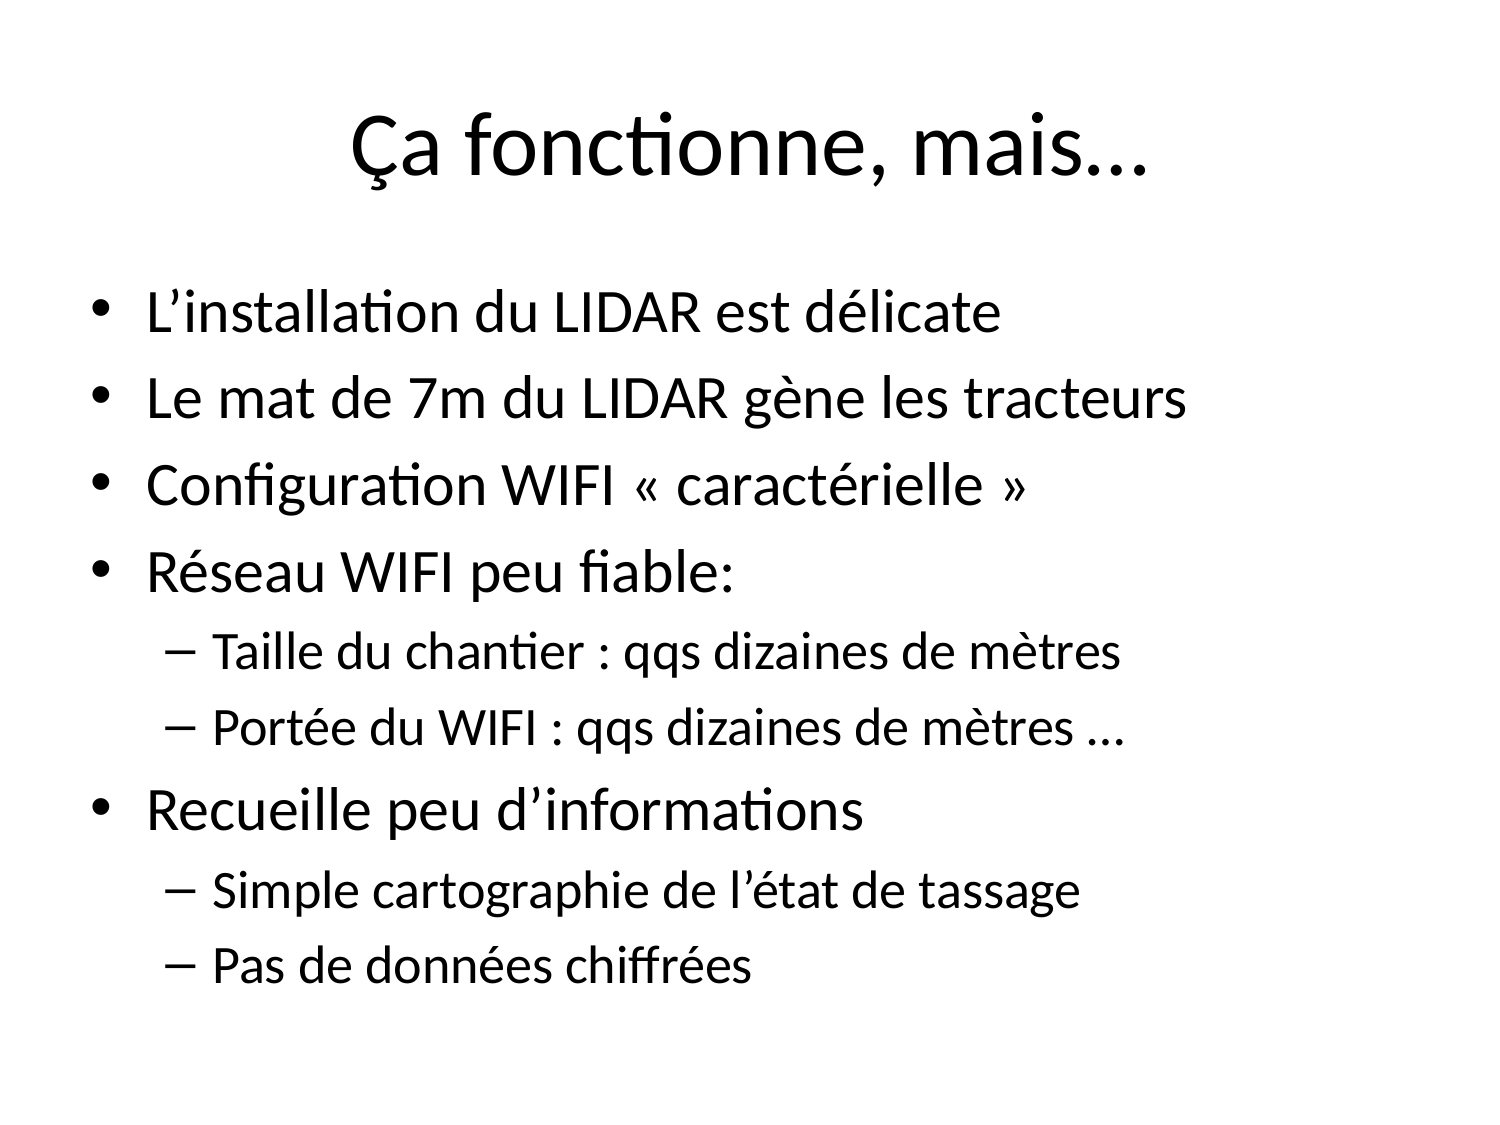

# Ça fonctionne, mais…
L’installation du LIDAR est délicate
Le mat de 7m du LIDAR gène les tracteurs
Configuration WIFI « caractérielle »
Réseau WIFI peu fiable:
Taille du chantier : qqs dizaines de mètres
Portée du WIFI : qqs dizaines de mètres …
Recueille peu d’informations
Simple cartographie de l’état de tassage
Pas de données chiffrées